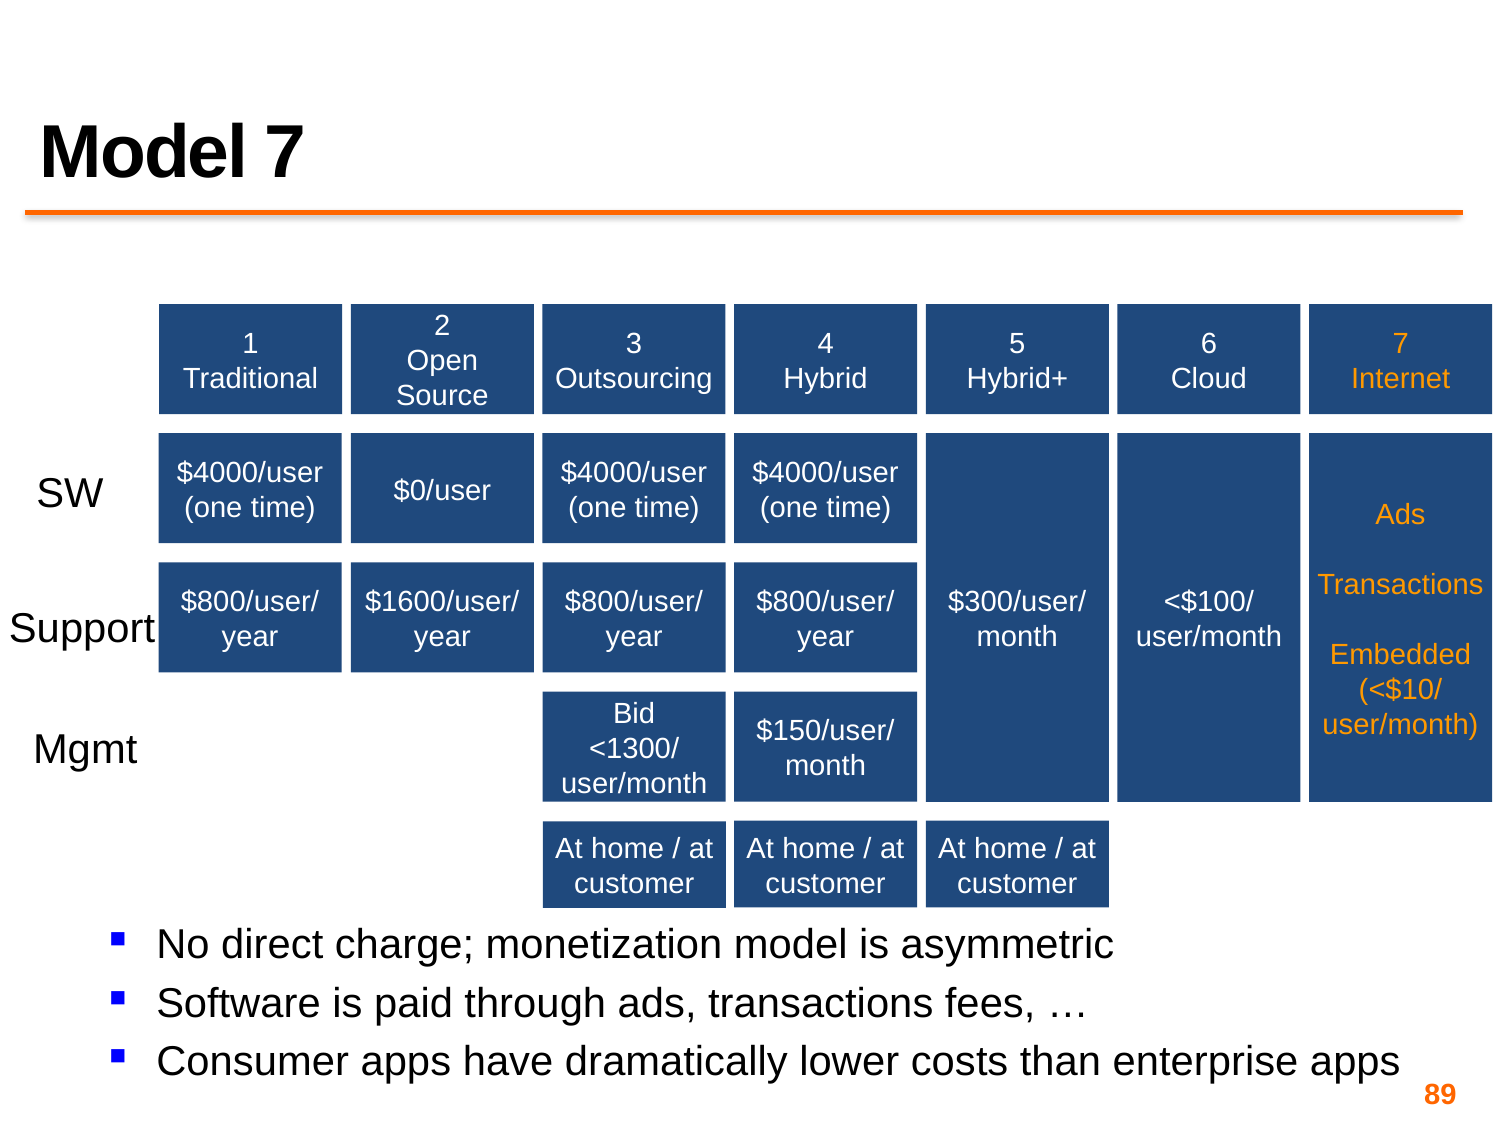

# Model 7
1
Traditional
2
Open Source
3
Outsourcing
4
Hybrid
5
Hybrid+
6
Cloud
7
Internet
$4000/user
(one time)
$0/user
$4000/user
(one time)
$4000/user
(one time)
$300/user/
month
<$100/user/month
Ads

Transactions

Embedded
(<$10/user/month)
SW
$800/user/
year
$1600/user/year
$800/user/
year
$800/user/
year
Support
Bid
<1300/user/month
$150/user/
month
Mgmt
At home / at customer
At home / at customer
At home / at customer
No direct charge; monetization model is asymmetric
Software is paid through ads, transactions fees, …
Consumer apps have dramatically lower costs than enterprise apps

89